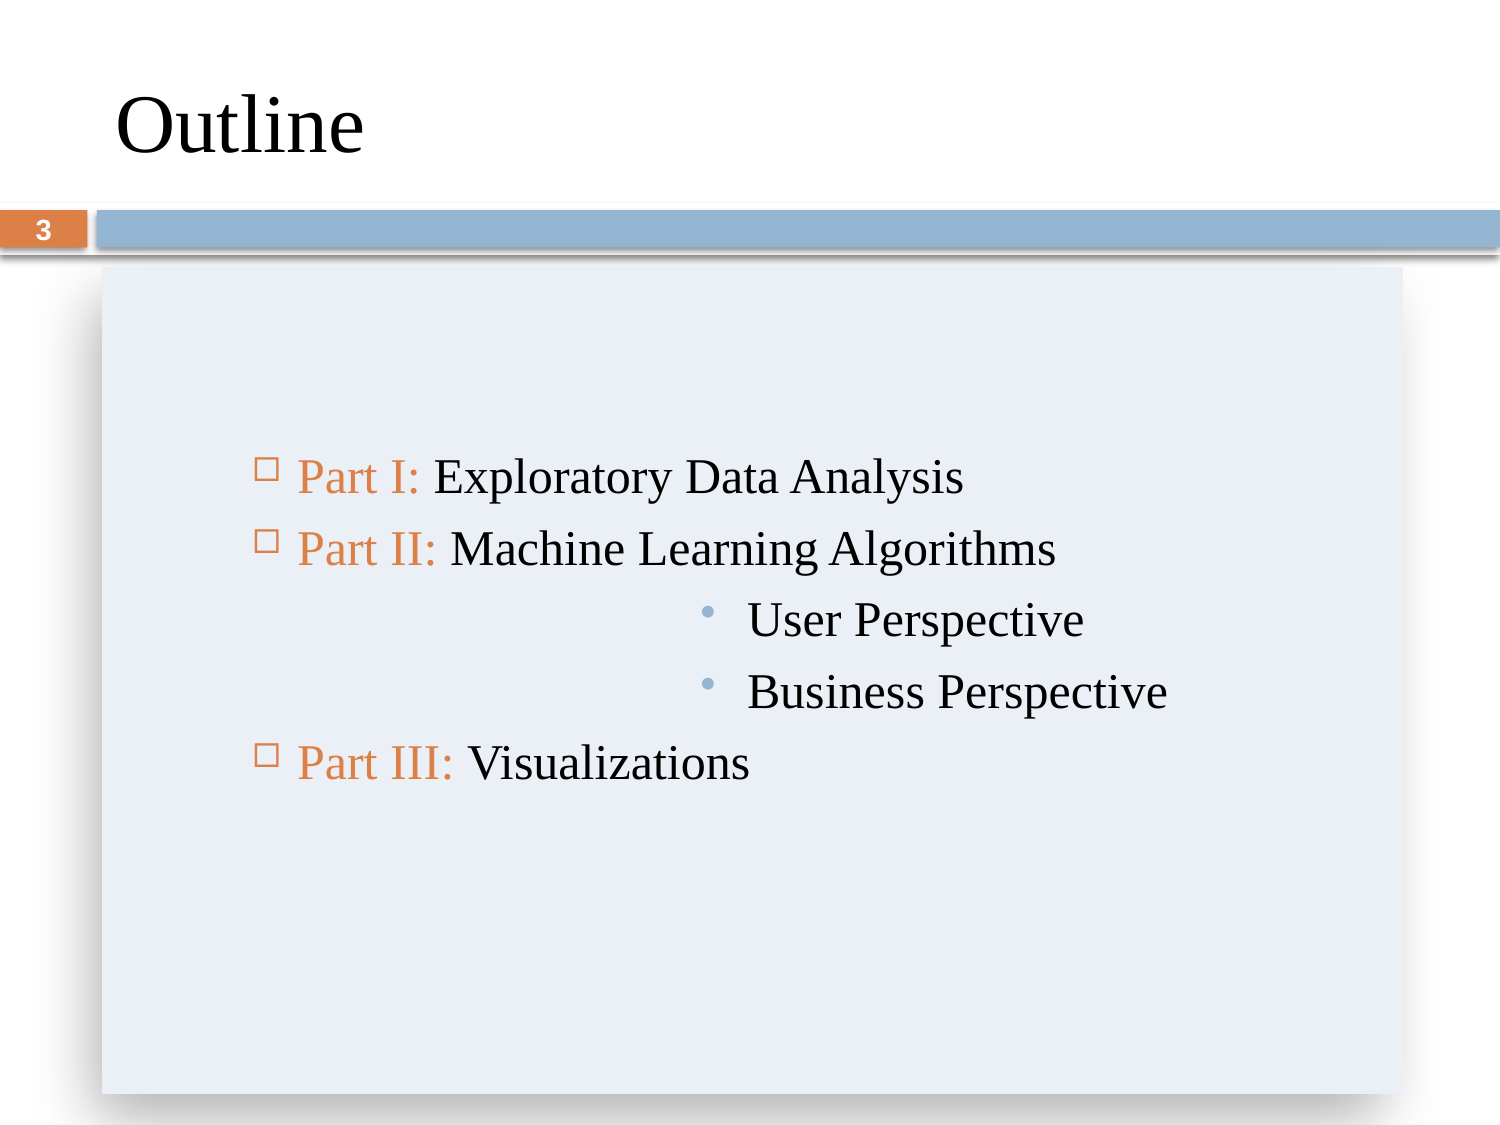

# Outline
3

Part I: Exploratory Data Analysis
Part II: Machine Learning Algorithms
User Perspective
Business Perspective
Part III: Visualizations